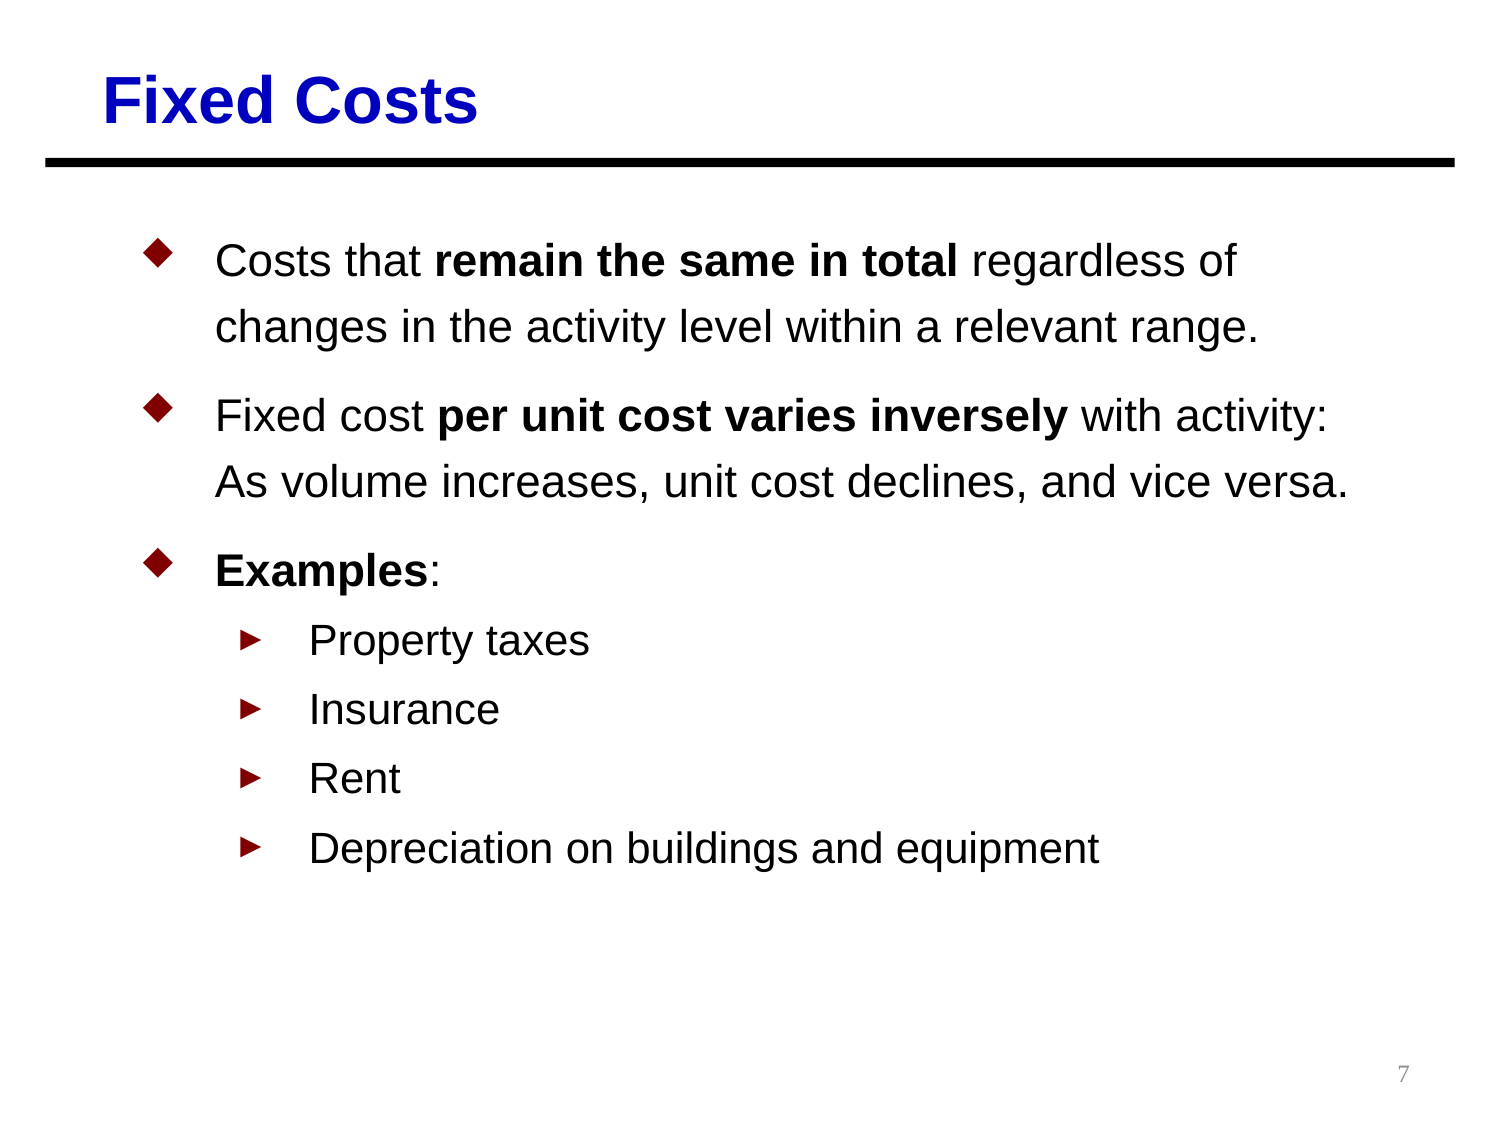

Fixed Costs

Costs that remain the same in total regardless of changes in the activity level within a relevant range.
Fixed cost per unit cost varies inversely with activity:  As volume increases, unit cost declines, and vice versa.
Examples:
Property taxes
Insurance
Rent
Depreciation on buildings and equipment

7